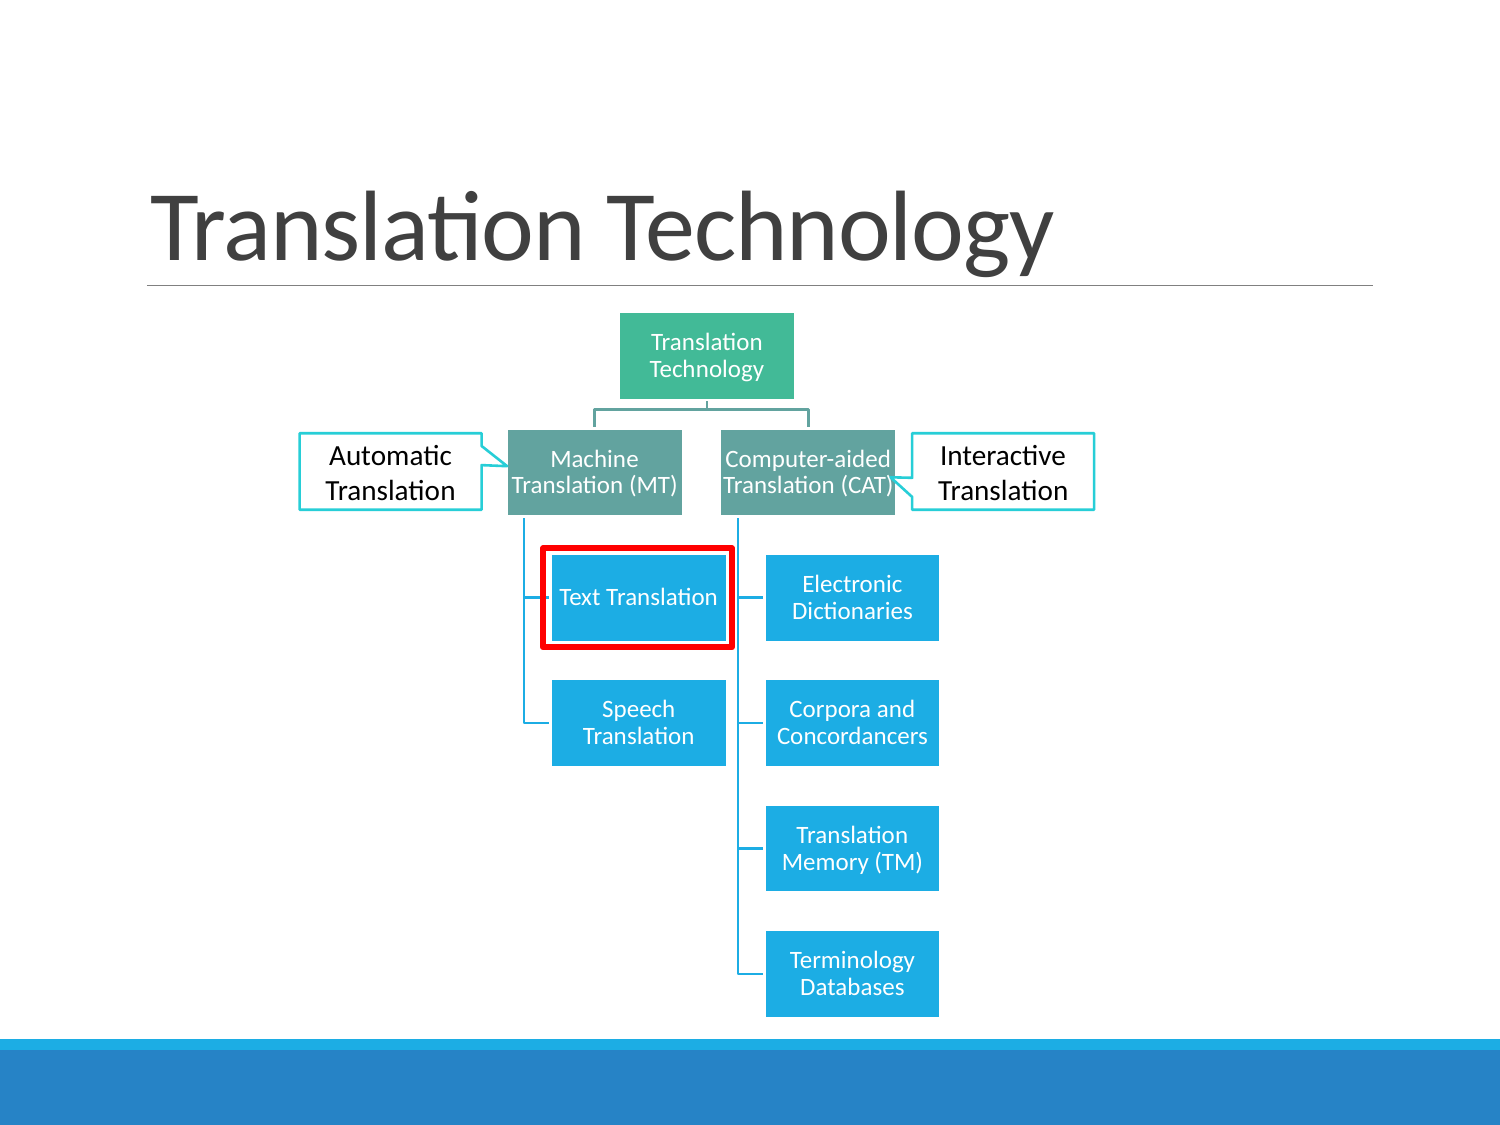

# Translation Technology
Translation Technology
Machine Translation (MT)
Text Translation
Speech Translation
Computer-aided Translation (CAT)
Electronic Dictionaries
Corpora and Concordancers
Translation Memory (TM)
Terminology Databases
Automatic Translation
Interactive Translation